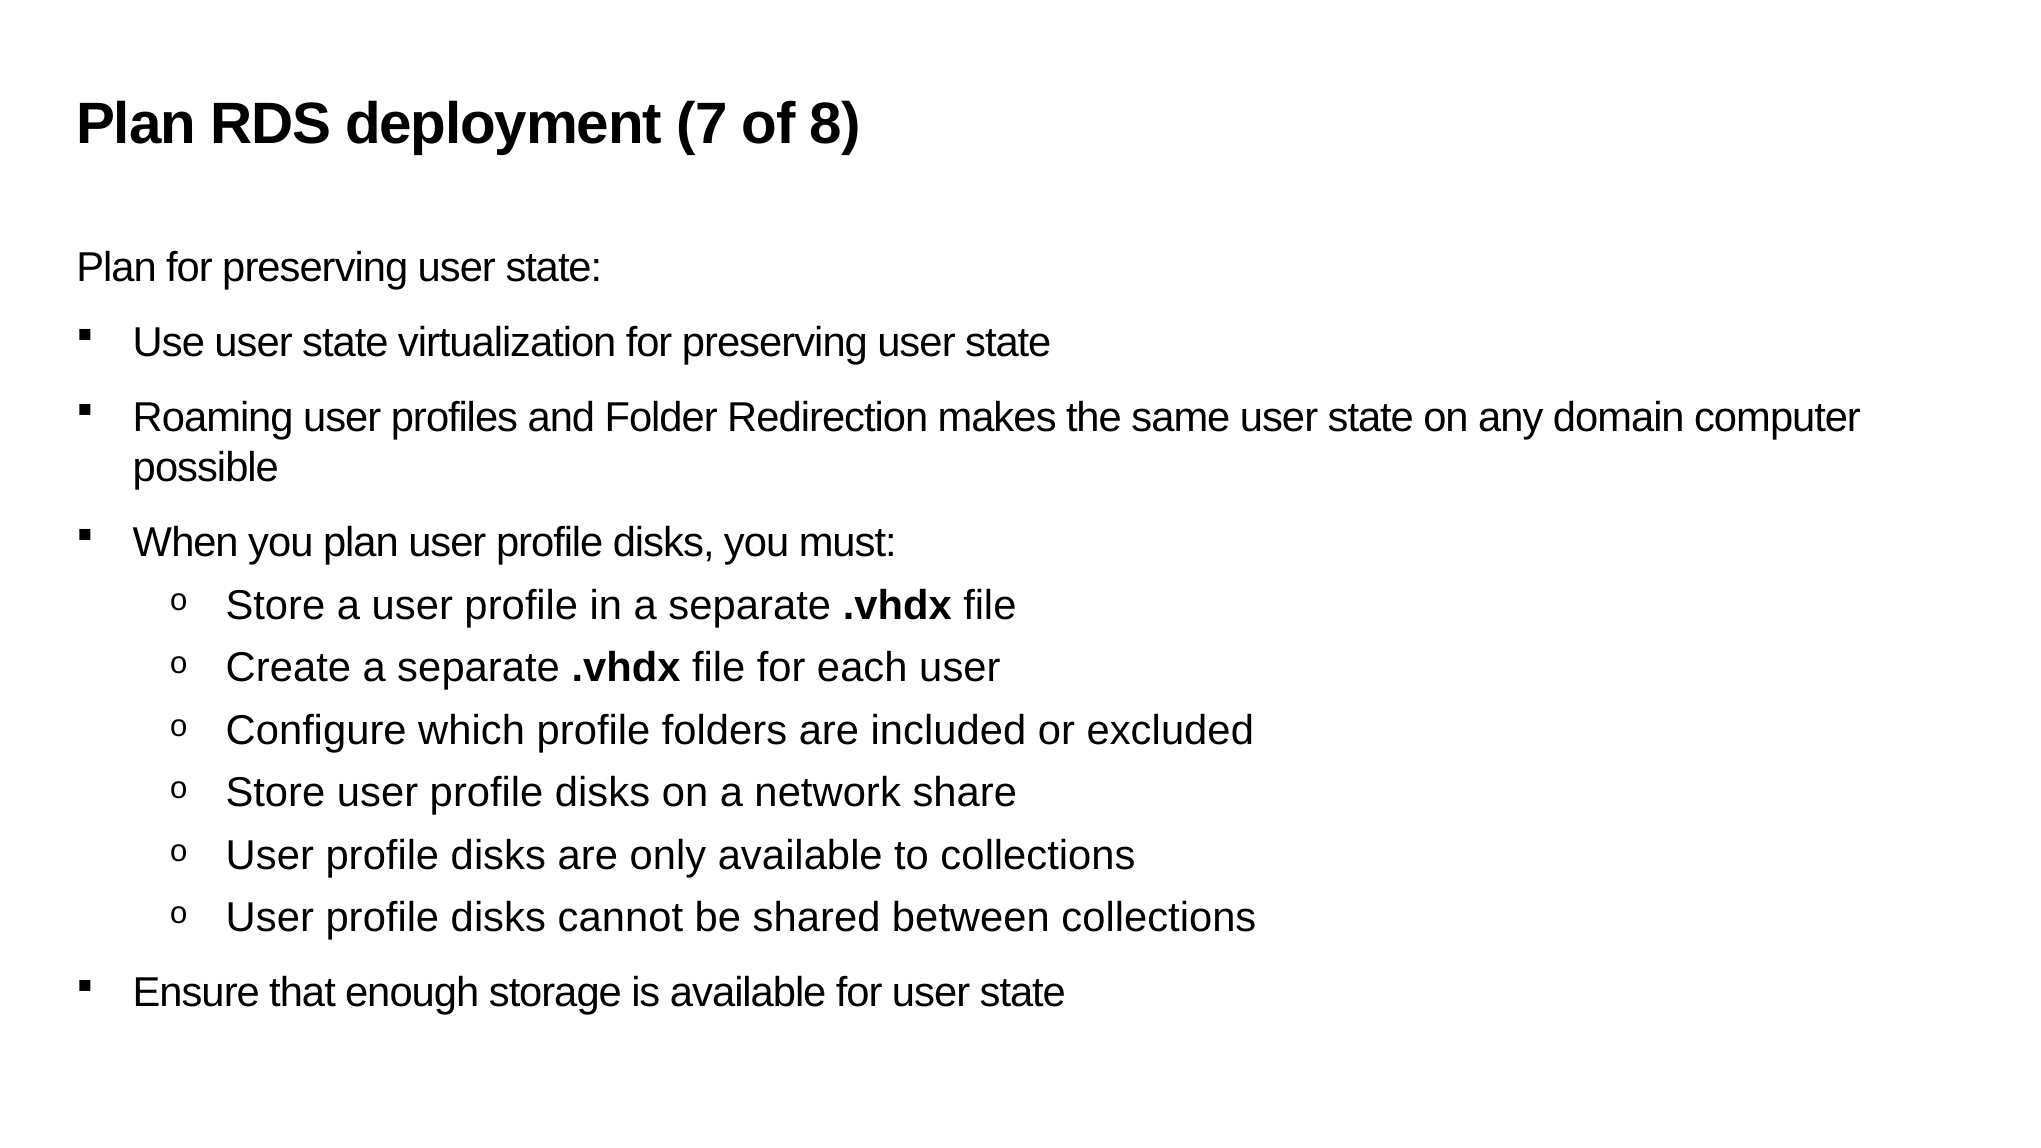

# Plan RDS deployment (7 of 8)
Plan for preserving user state:
Use user state virtualization for preserving user state
Roaming user profiles and Folder Redirection makes the same user state on any domain computer possible
When you plan user profile disks, you must:
Store a user profile in a separate .vhdx file
Create a separate .vhdx file for each user
Configure which profile folders are included or excluded
Store user profile disks on a network share
User profile disks are only available to collections
User profile disks cannot be shared between collections
Ensure that enough storage is available for user state